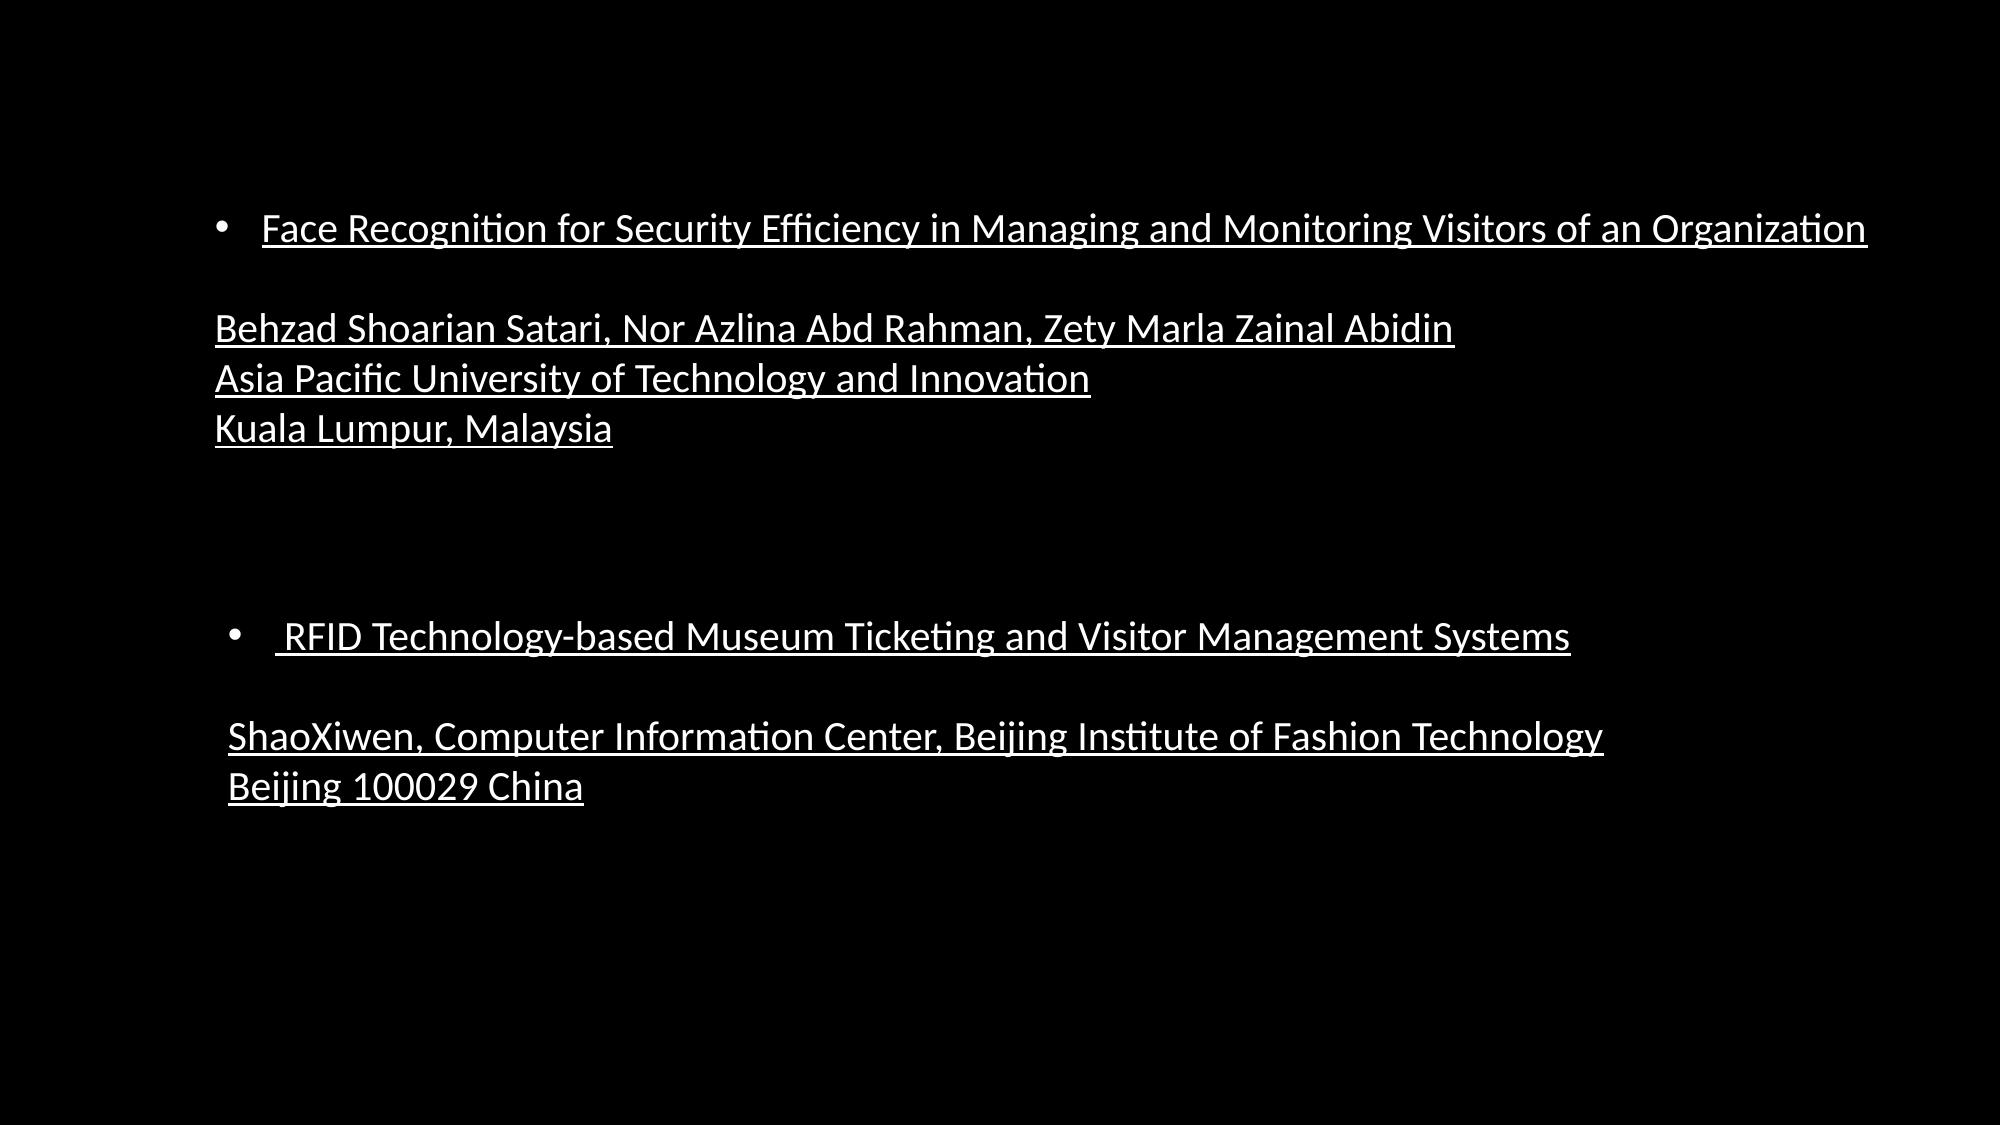

Face Recognition for Security Efficiency in Managing and Monitoring Visitors of an Organization

Behzad Shoarian Satari, Nor Azlina Abd Rahman, Zety Marla Zainal Abidin
Asia Pacific University of Technology and Innovation
Kuala Lumpur, Malaysia
 RFID Technology-based Museum Ticketing and Visitor Management Systems

ShaoXiwen, Computer Information Center, Beijing Institute of Fashion Technology
Beijing 100029 China